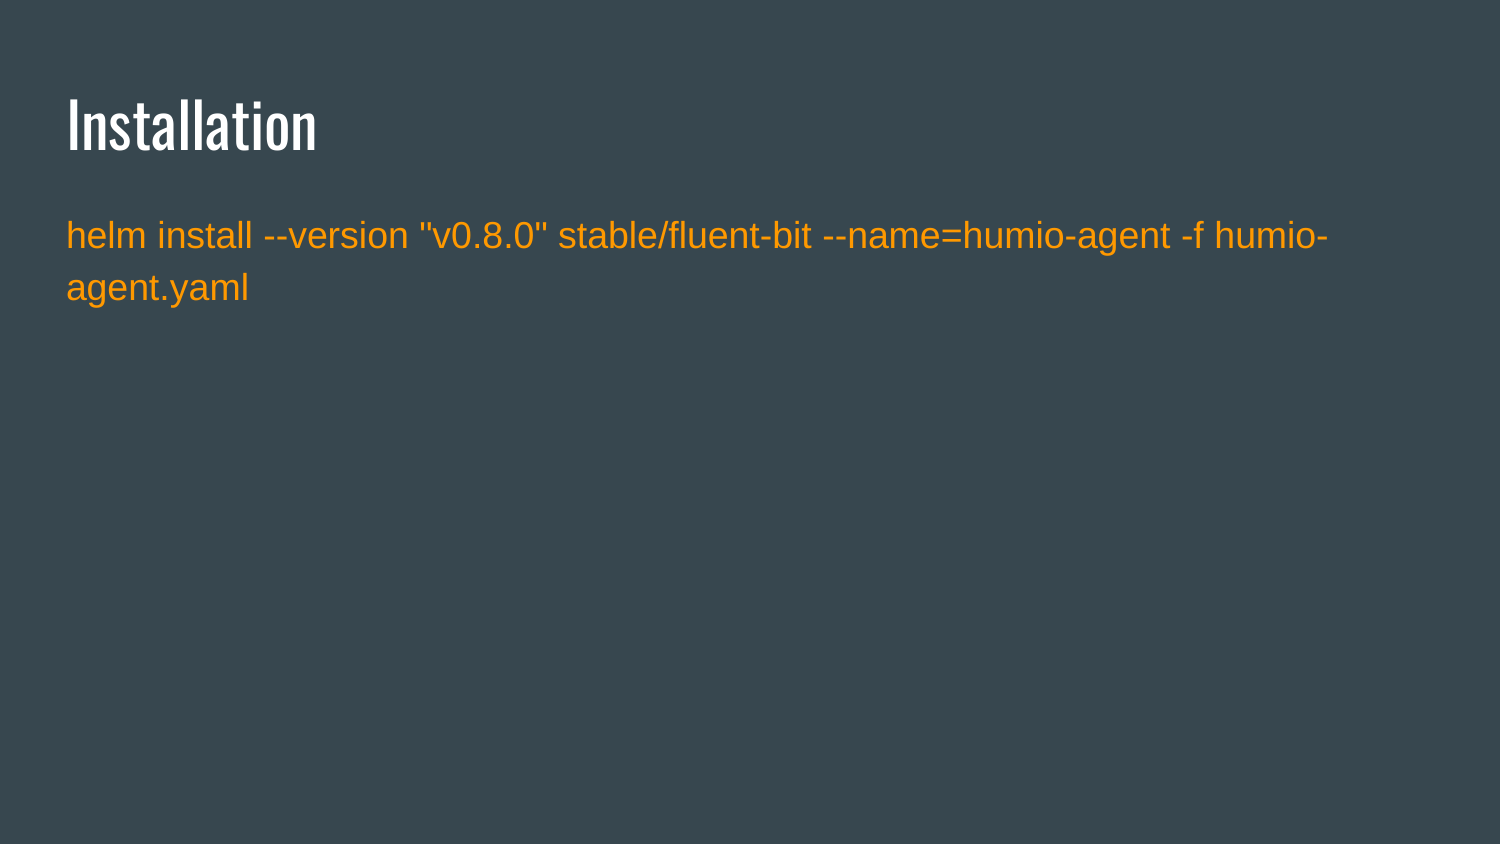

# Installation
helm install --version "v0.8.0" stable/fluent-bit --name=humio-agent -f humio-agent.yaml